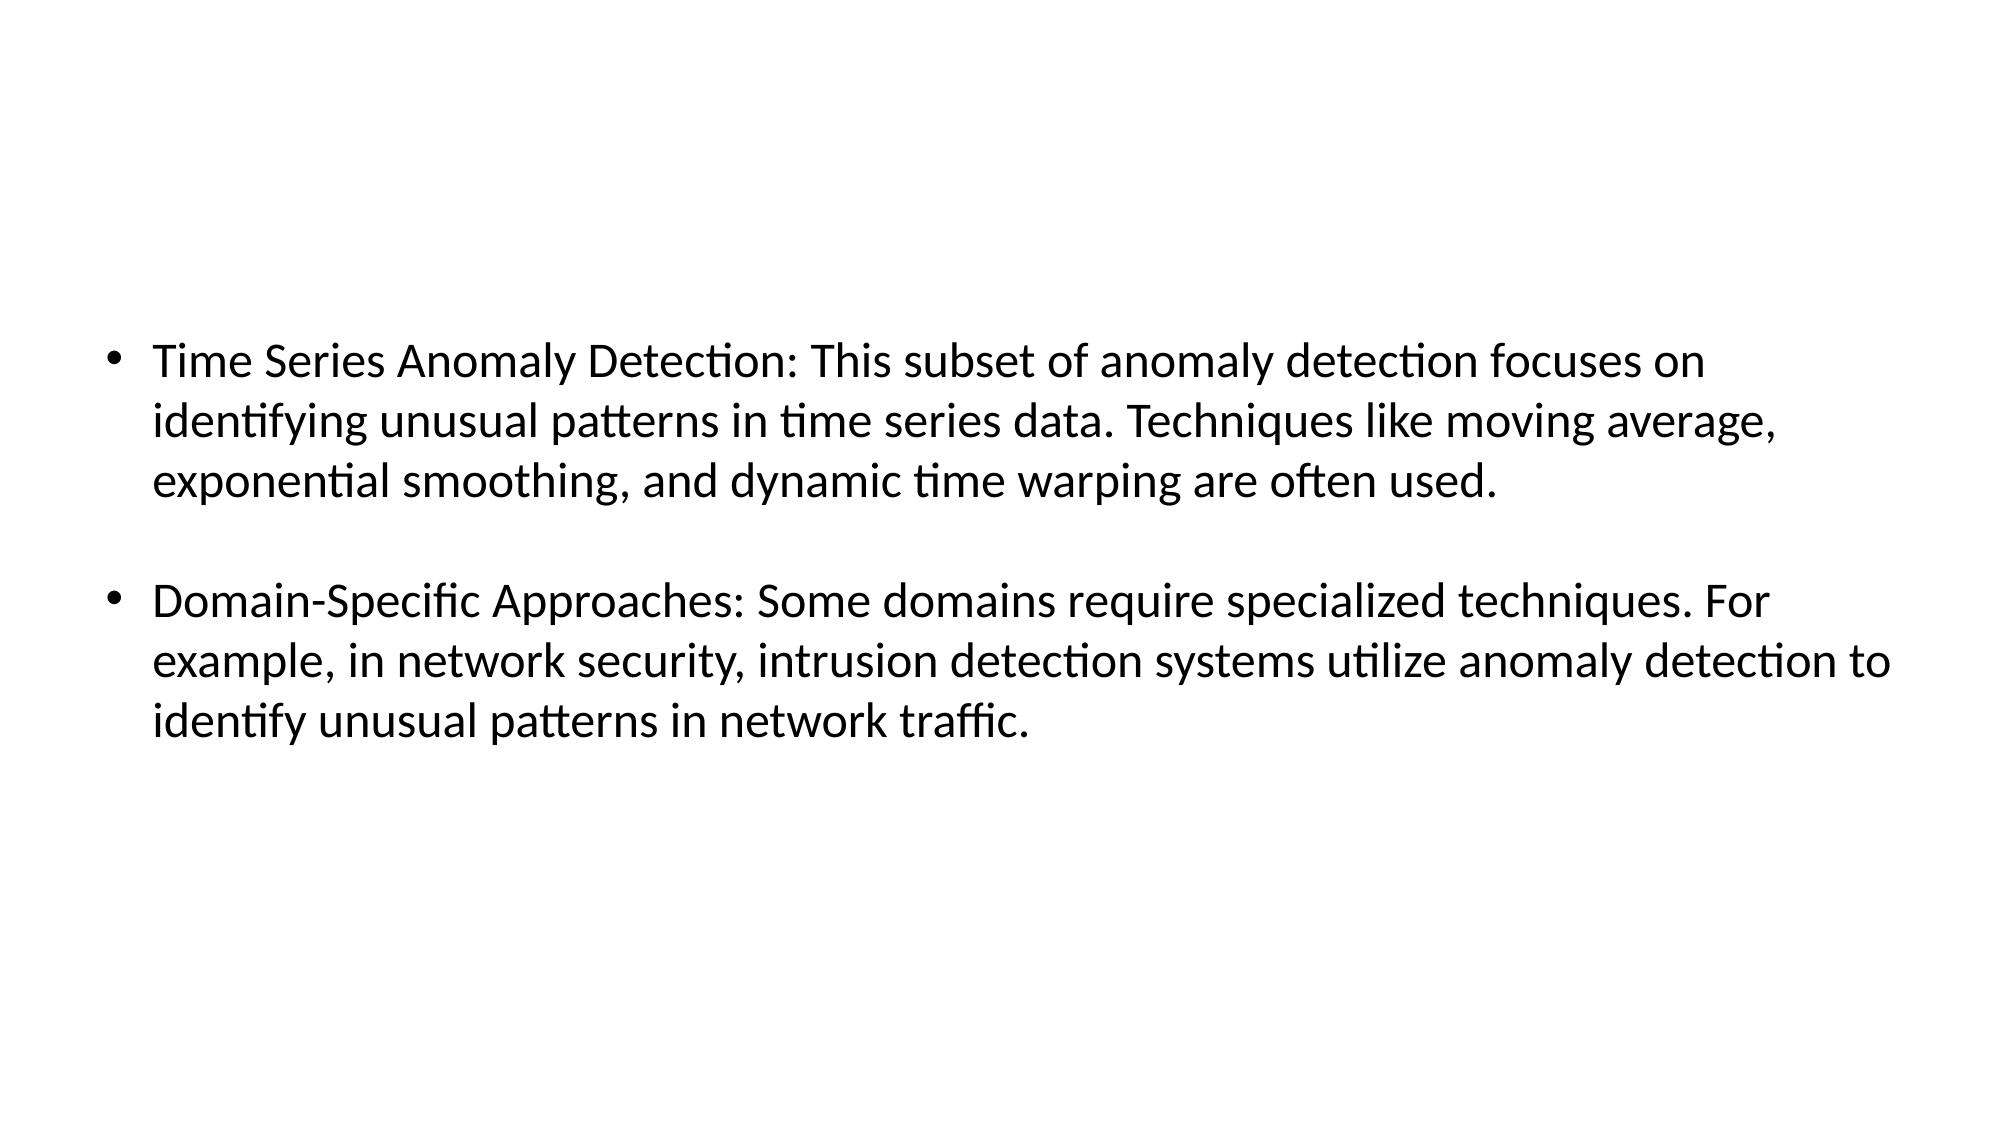

Time Series Anomaly Detection: This subset of anomaly detection focuses on identifying unusual patterns in time series data. Techniques like moving average, exponential smoothing, and dynamic time warping are often used.

Domain-Specific Approaches: Some domains require specialized techniques. For example, in network security, intrusion detection systems utilize anomaly detection to identify unusual patterns in network traffic.